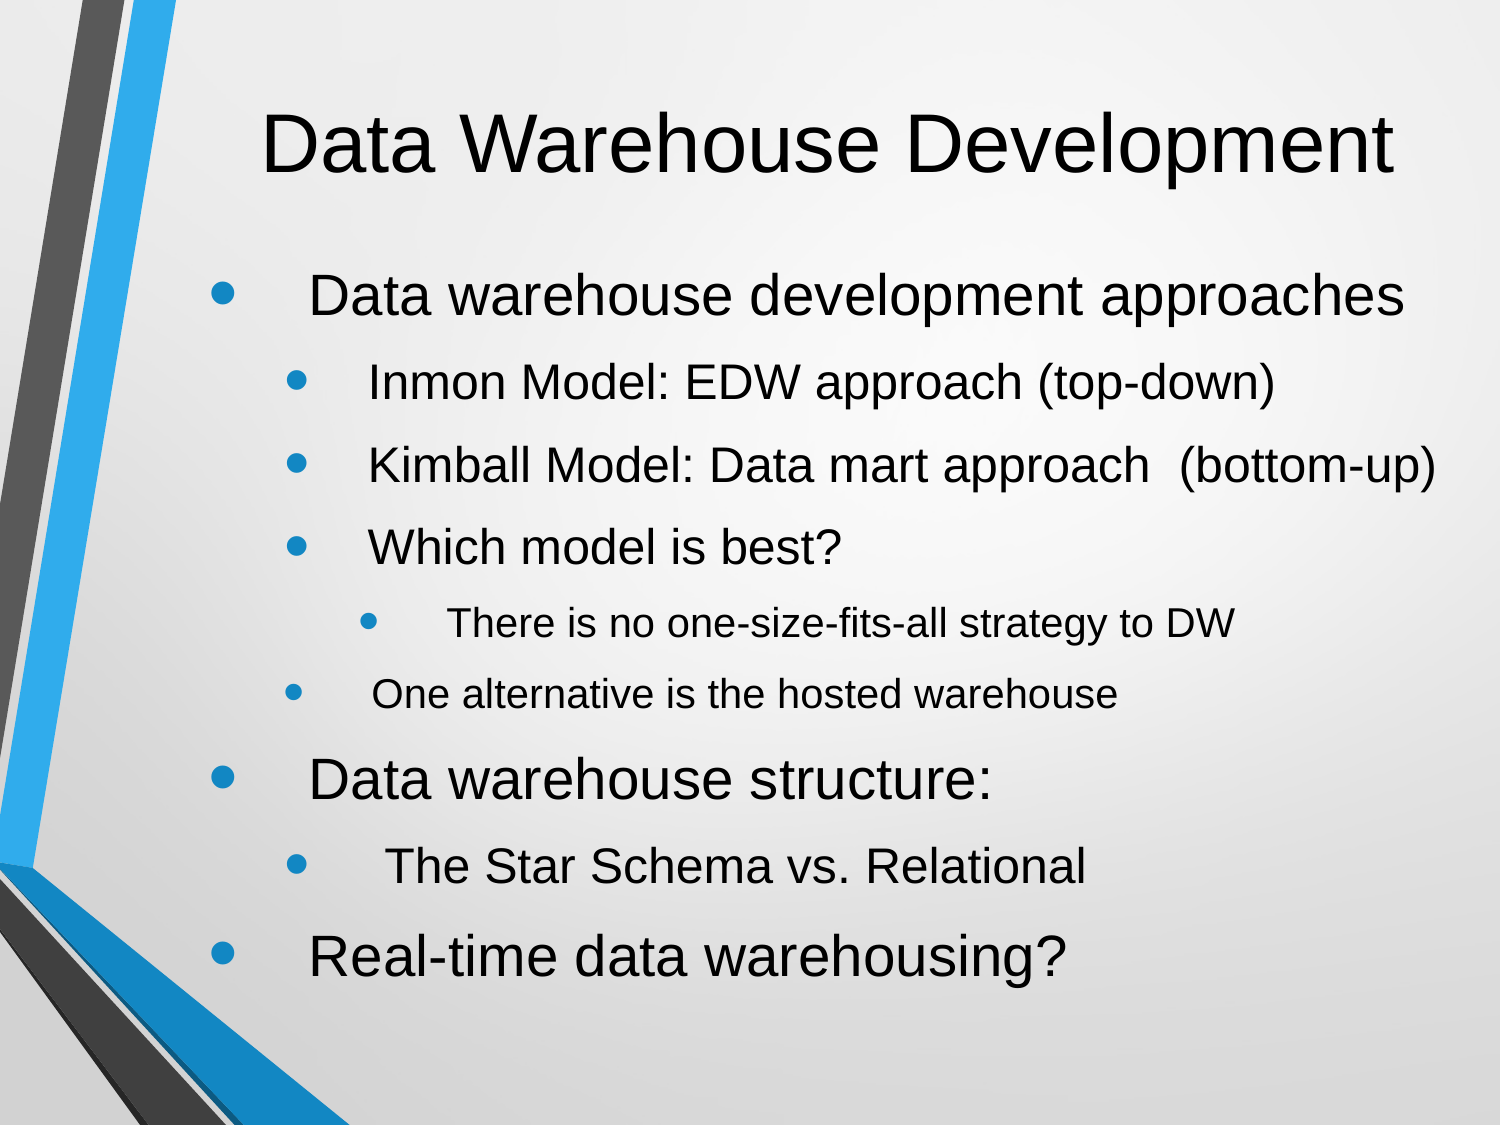

# Data Warehouse Development
Data warehouse development approaches
Inmon Model: EDW approach (top-down)
Kimball Model: Data mart approach  (bottom-up)
Which model is best?
There is no one-size-fits-all strategy to DW
One alternative is the hosted warehouse
Data warehouse structure:
The Star Schema vs. Relational
Real-time data warehousing?